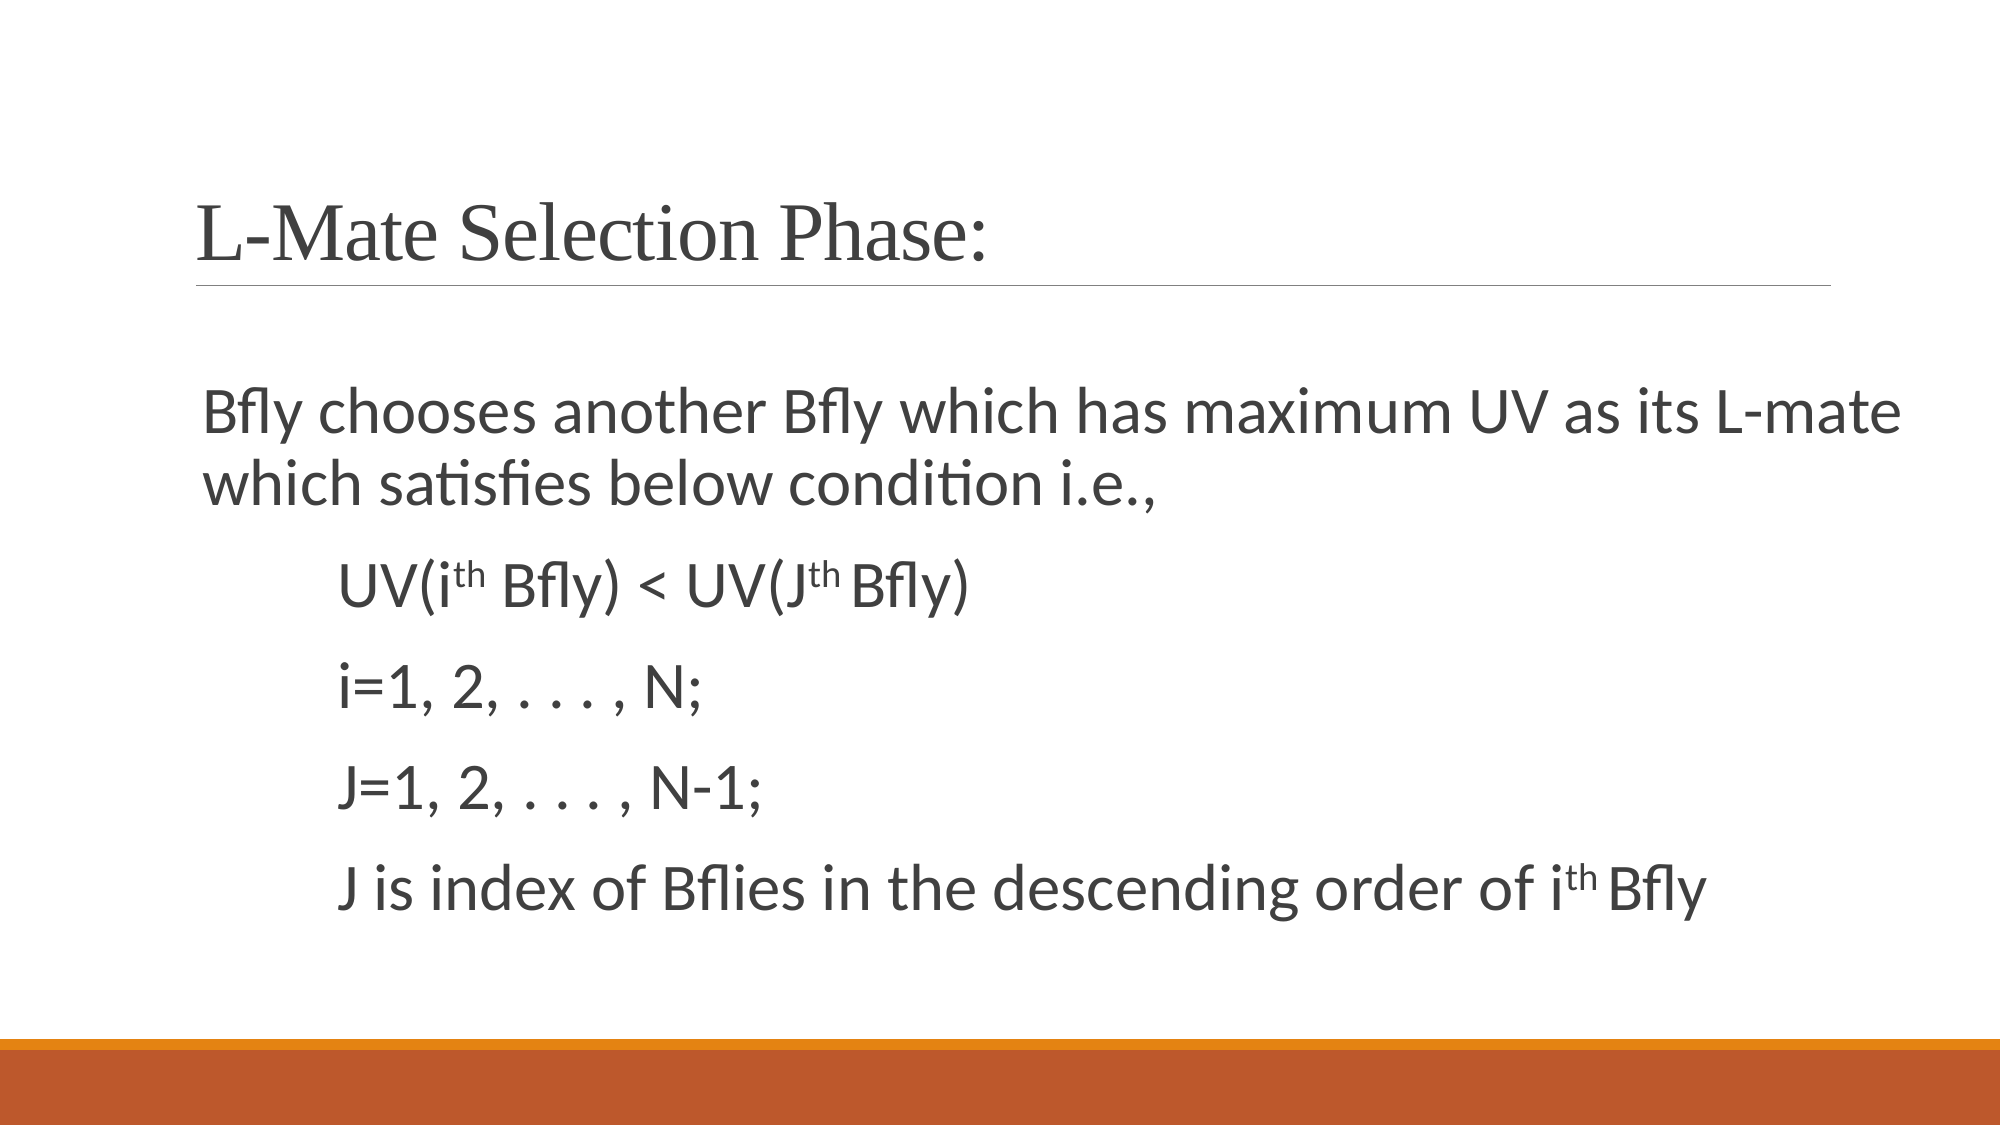

# L-Mate Selection Phase:
Bfly chooses another Bfly which has maximum UV as its L-mate which satisfies below condition i.e.,
	UV(ith Bfly) < UV(Jth Bfly)
	i=1, 2, . . . , N;
	J=1, 2, . . . , N-1;
	J is index of Bflies in the descending order of ith Bfly